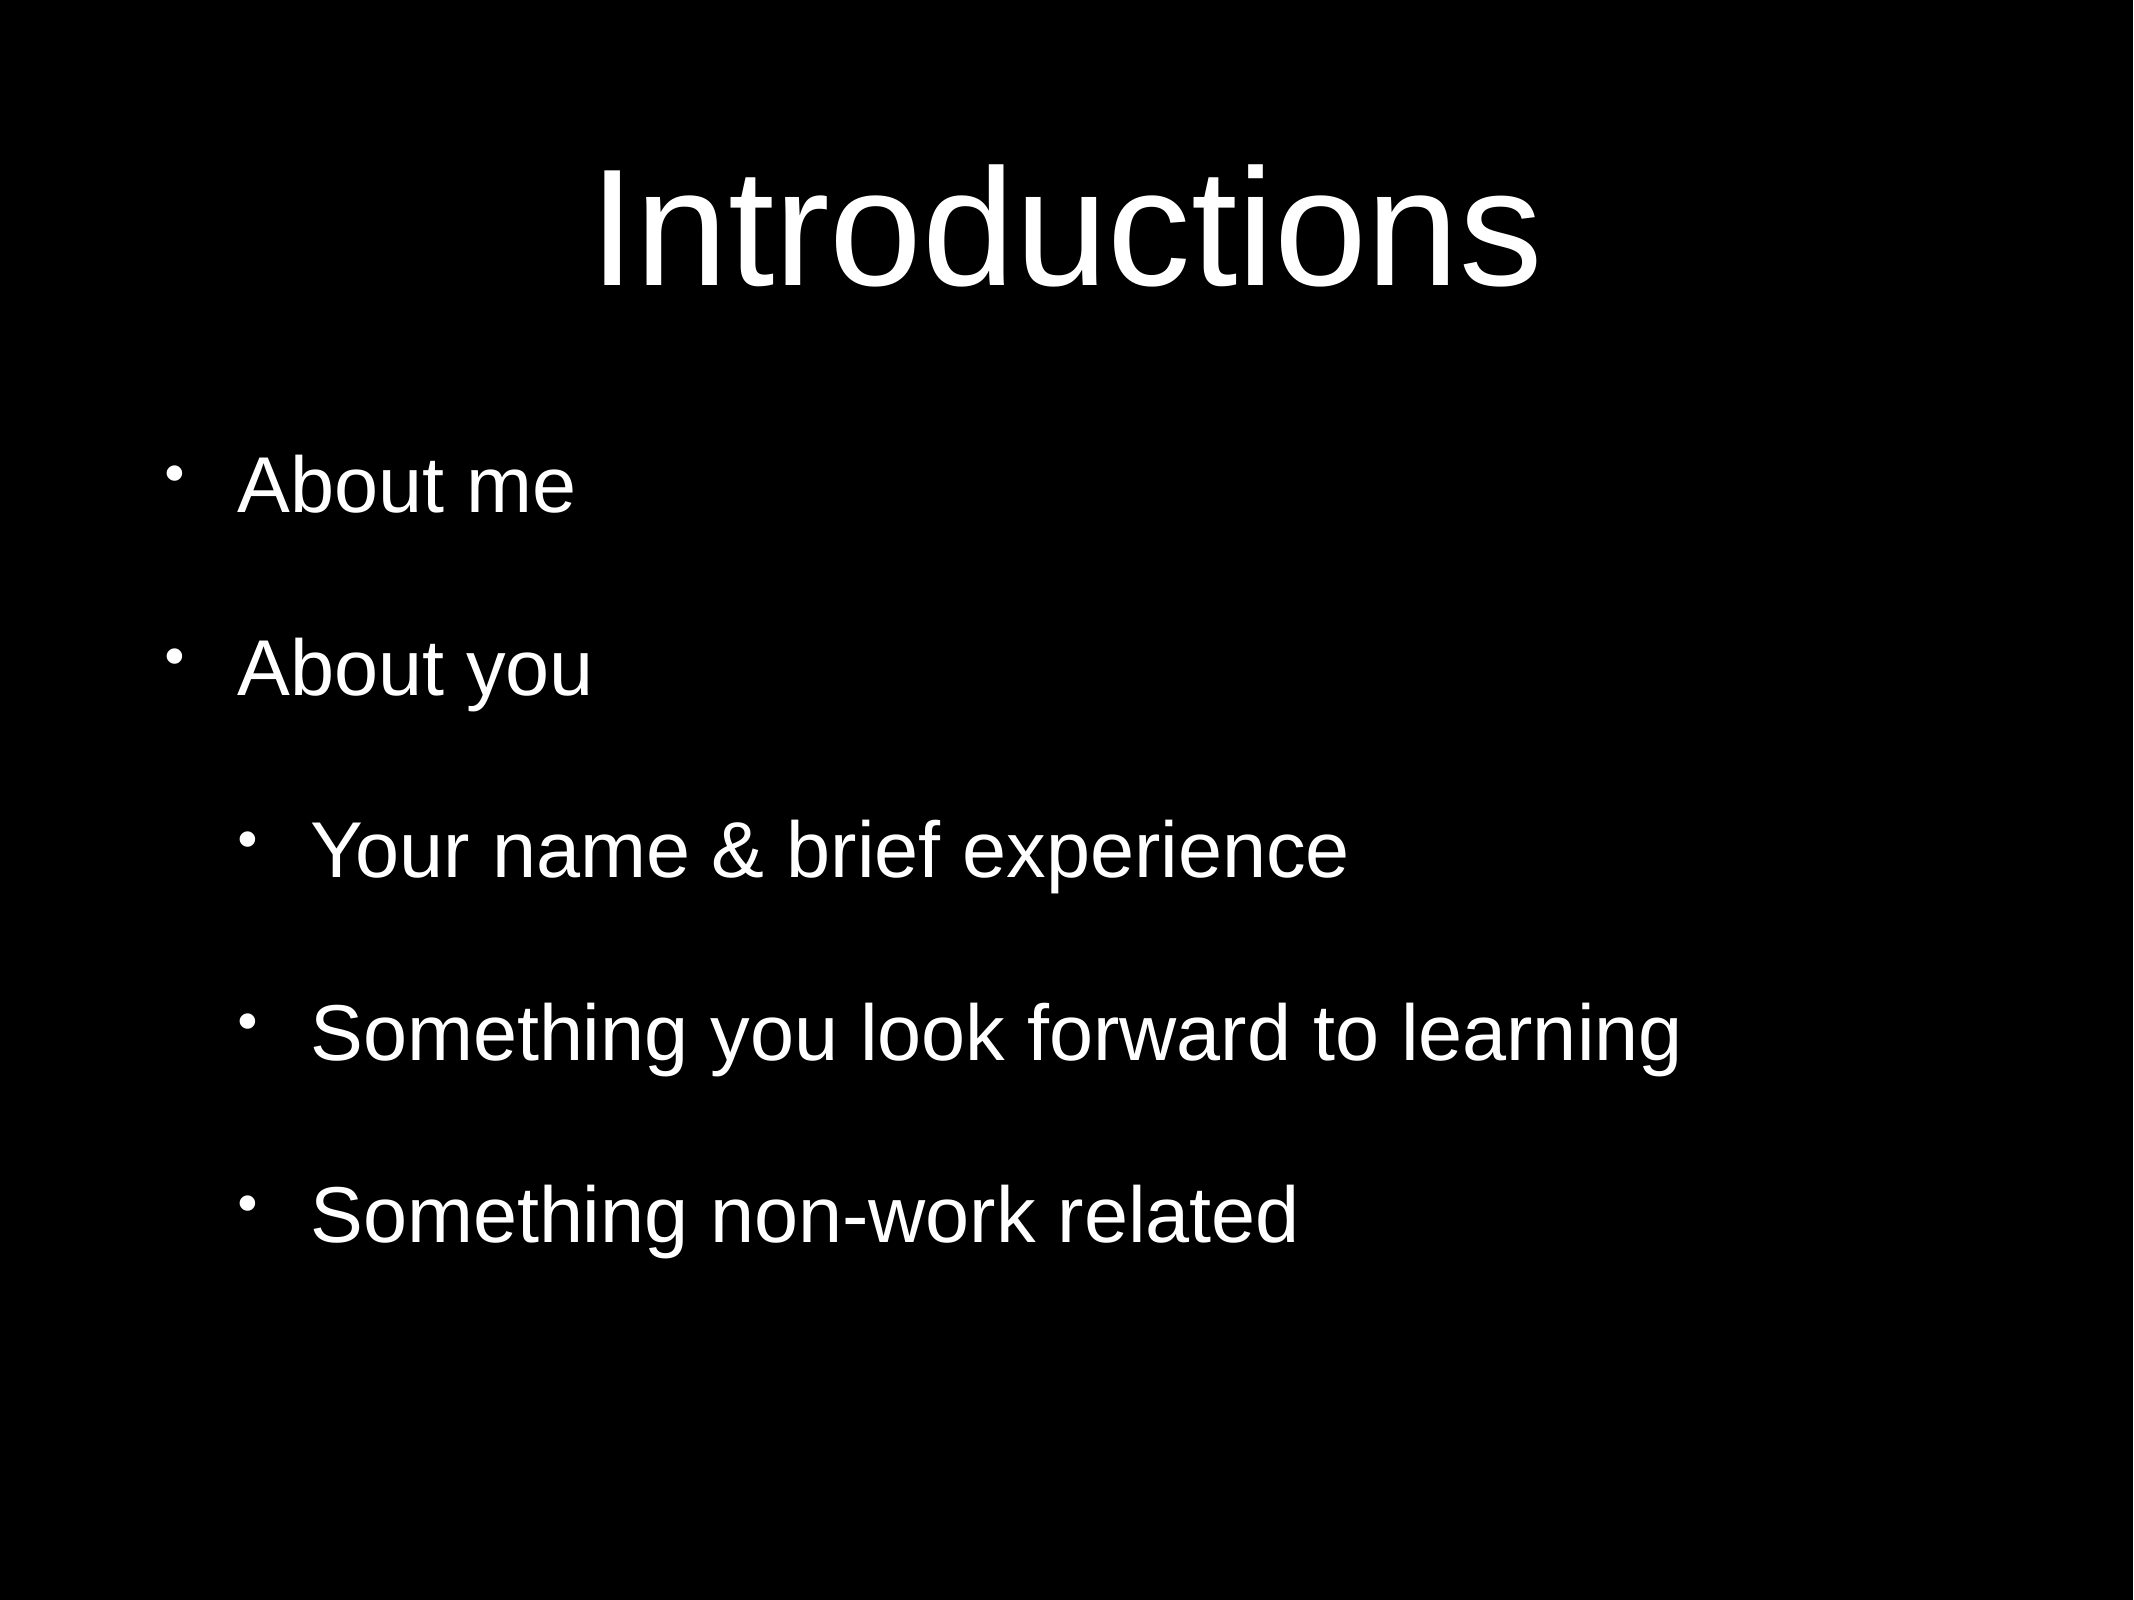

# Introductions
About me
About you
Your name & brief experience
Something you look forward to learning
Something non-work related